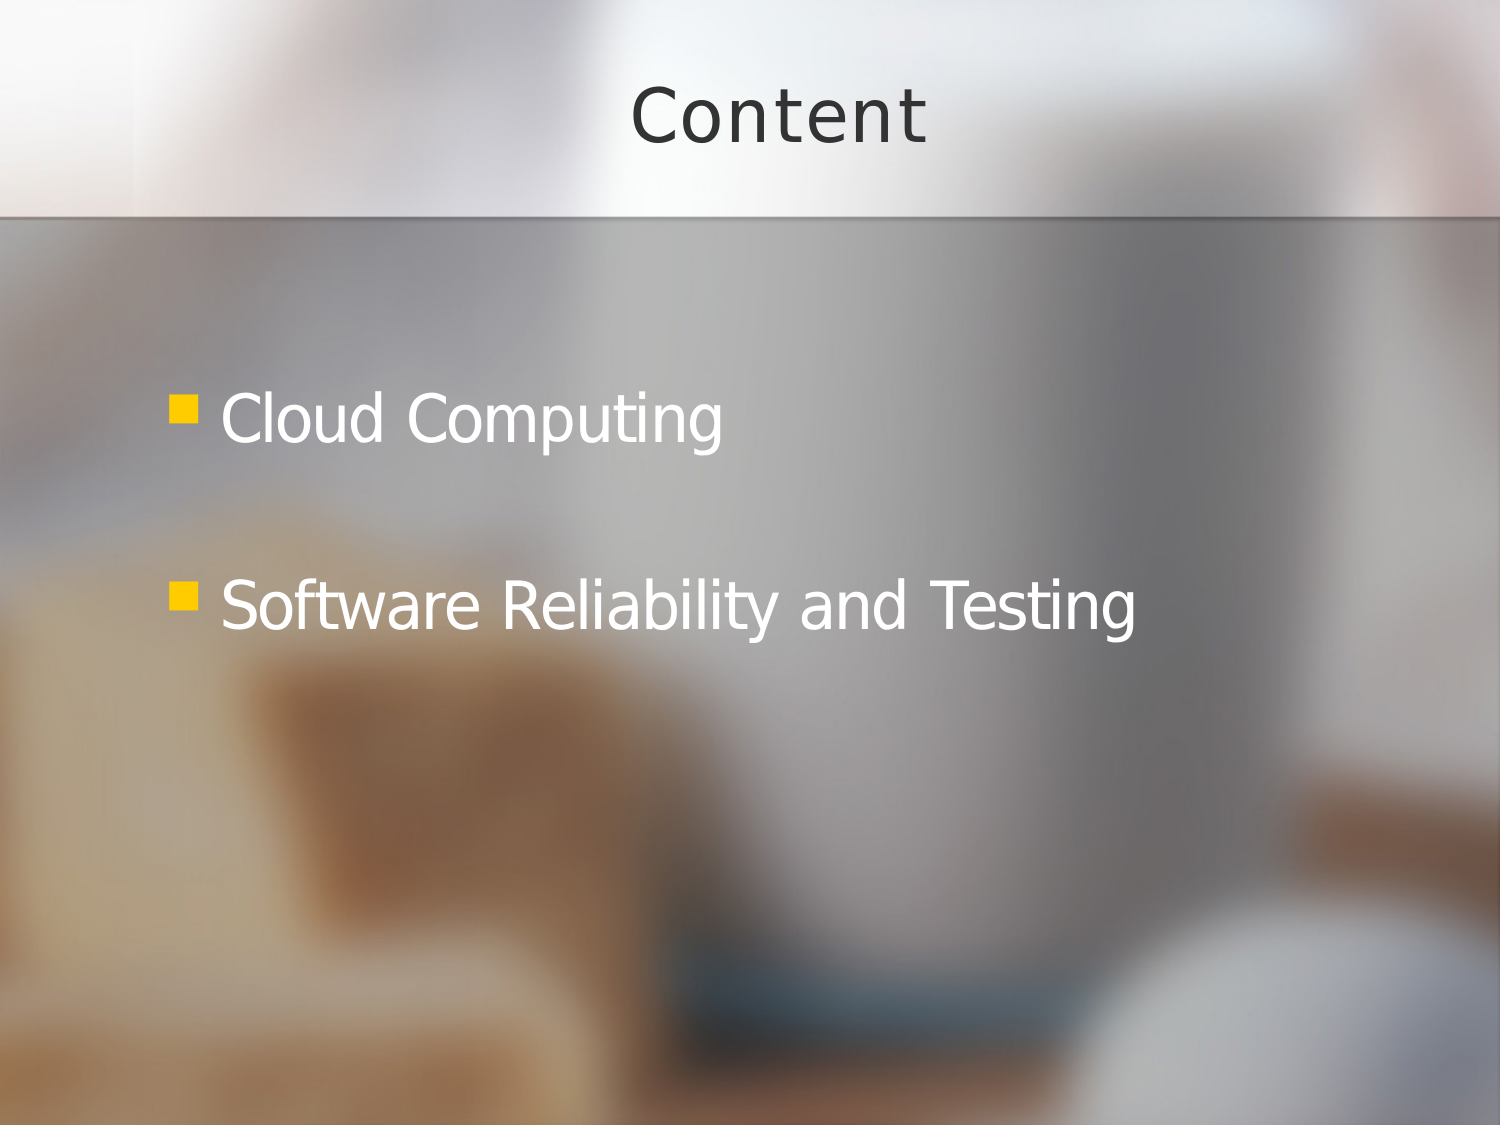

# Content

Cloud Computing

Software Reliability and Testing